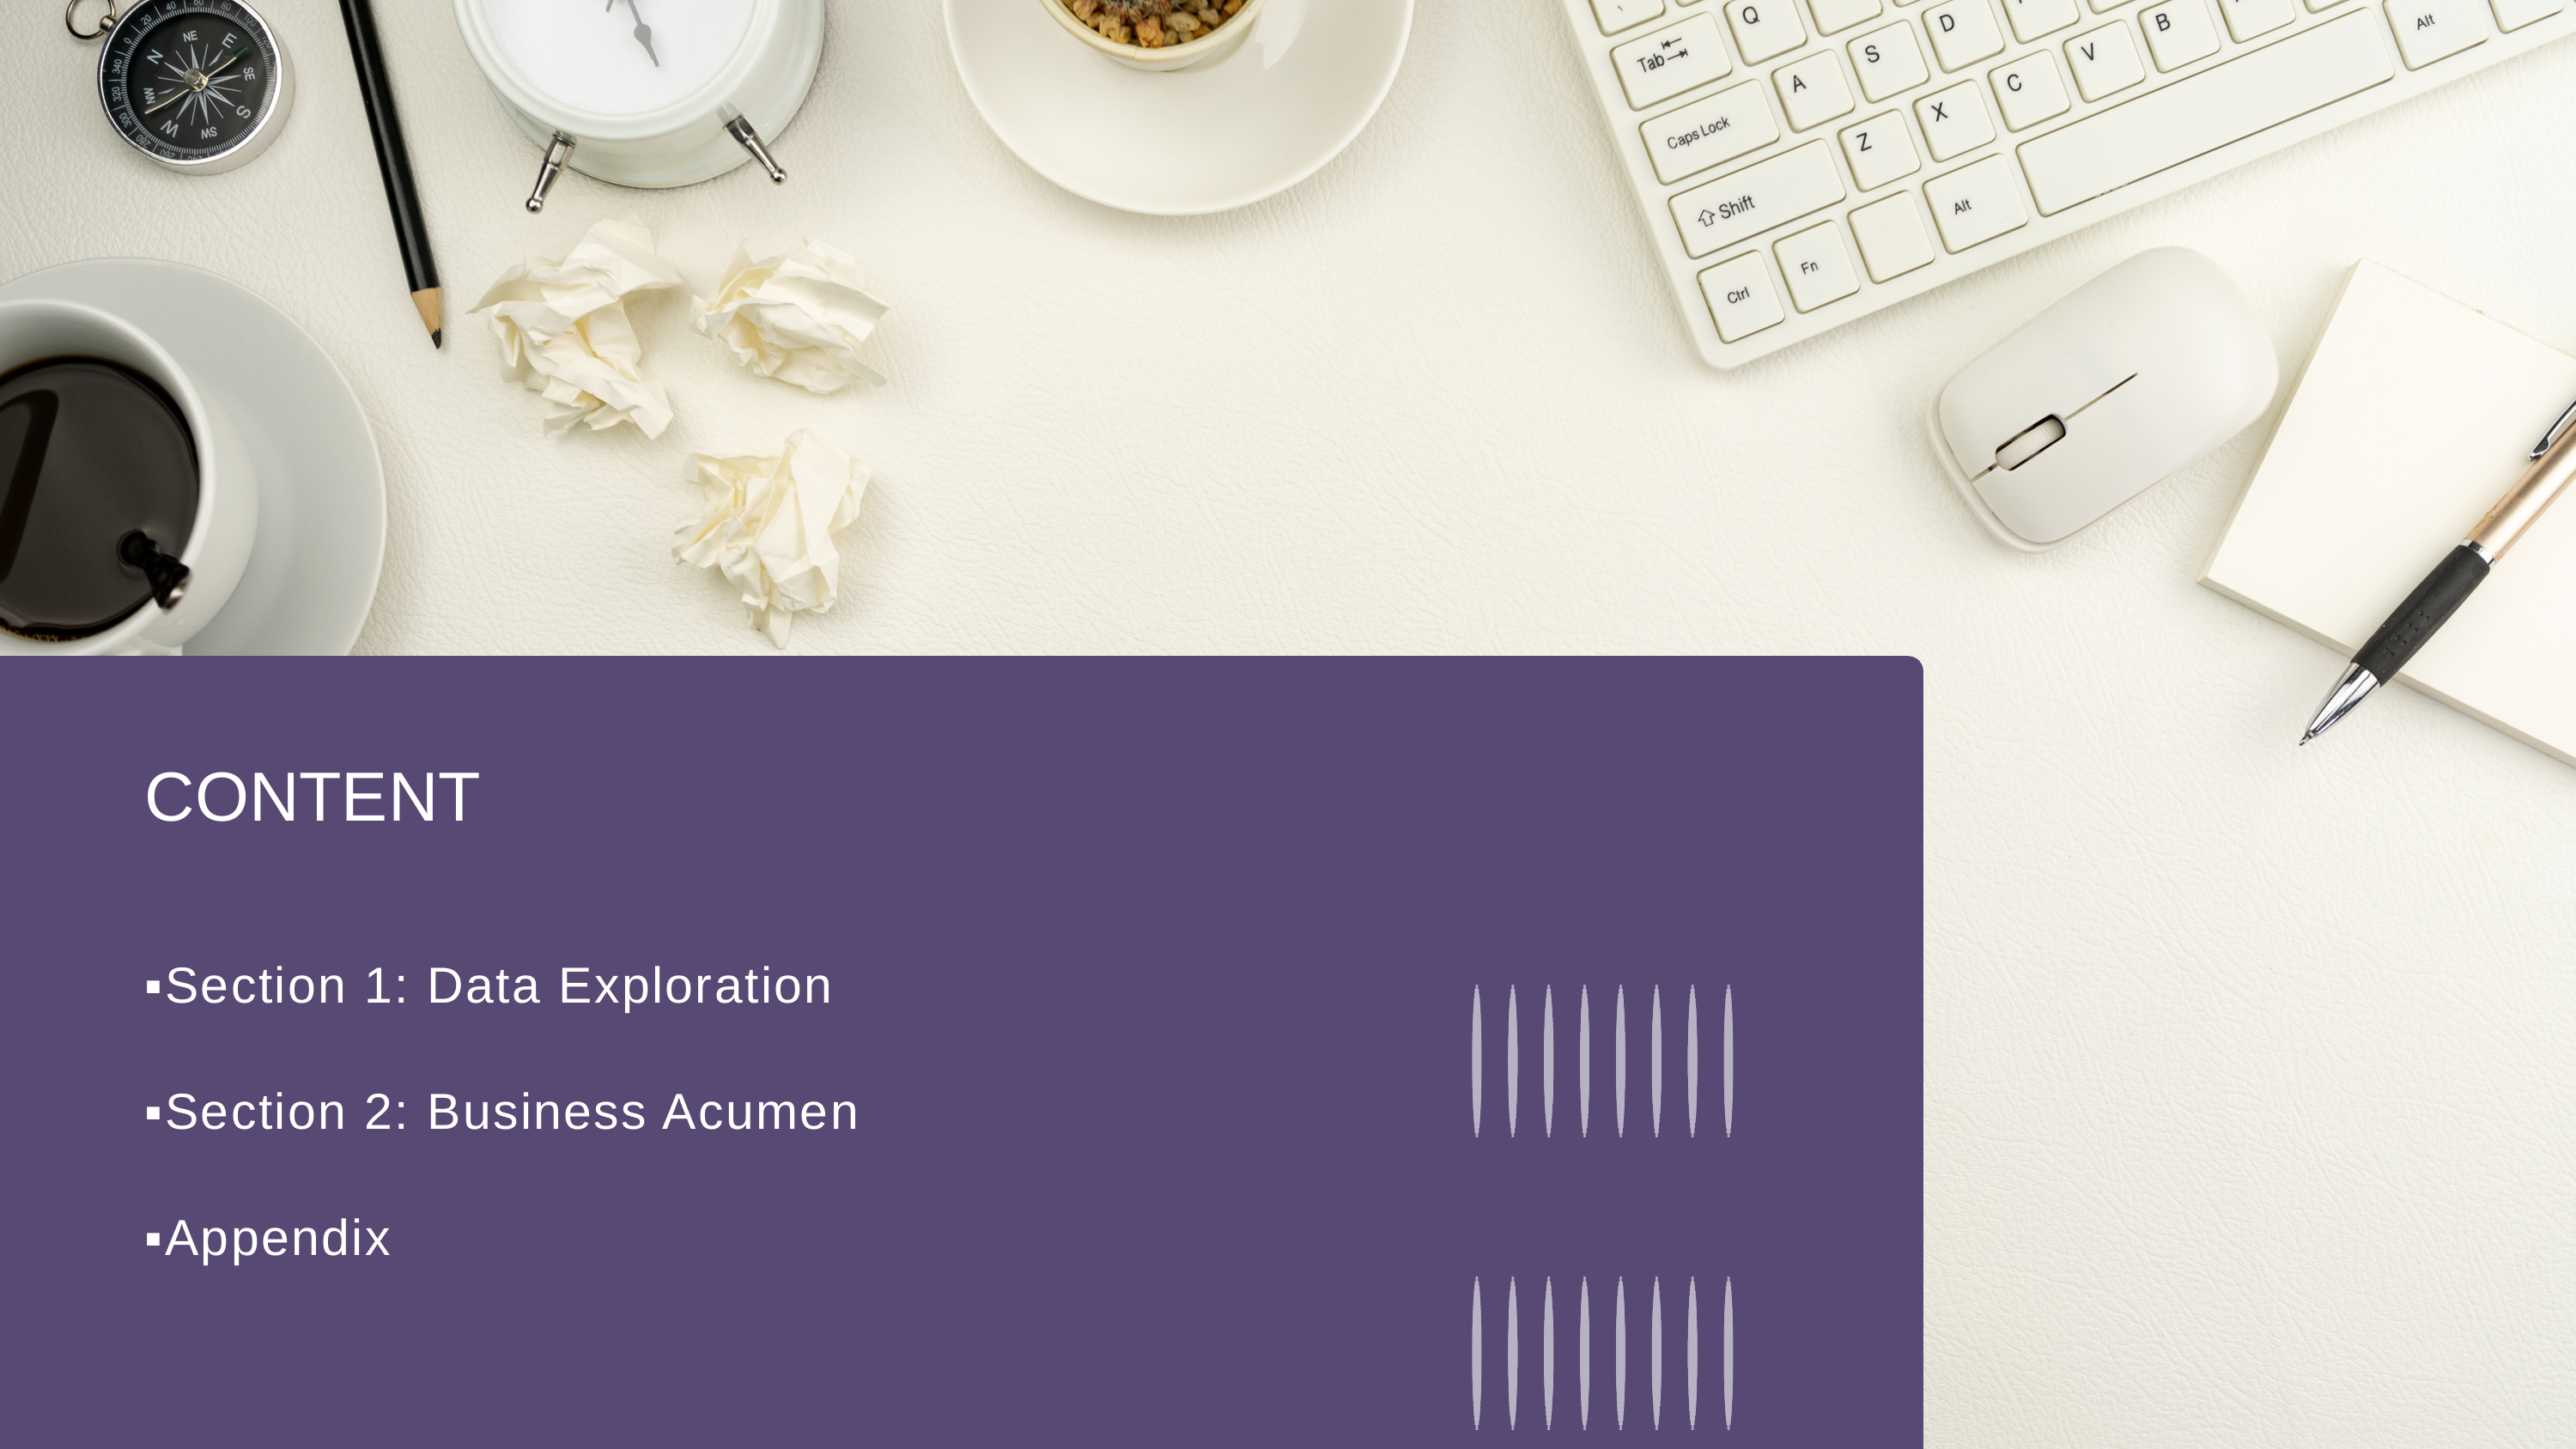

CONTENT
▪Section 1: Data Exploration
▪Section 2: Business Acumen
▪Appendix